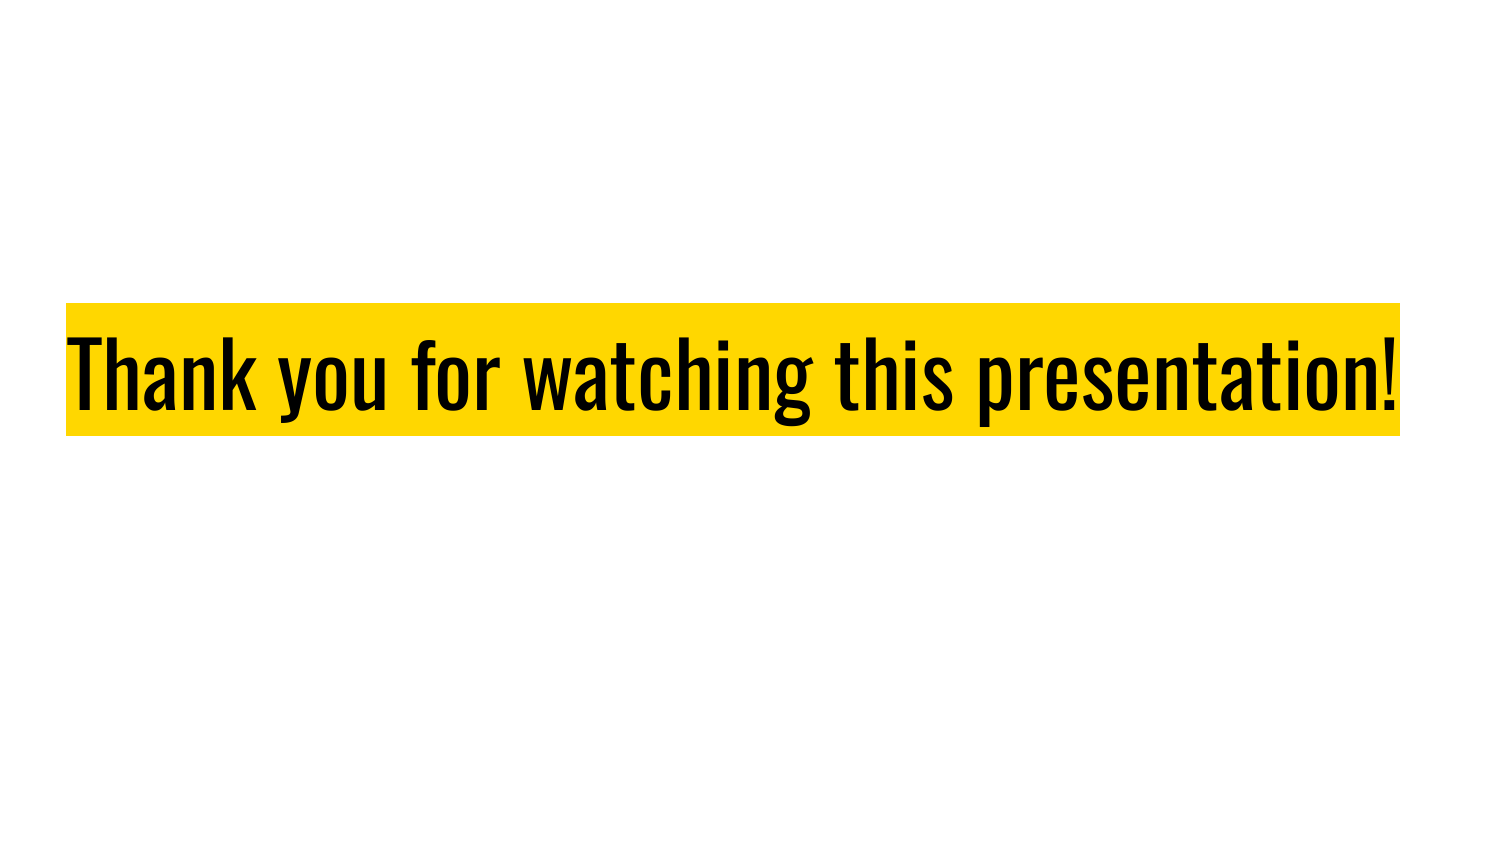

# Thank you for watching this presentation!